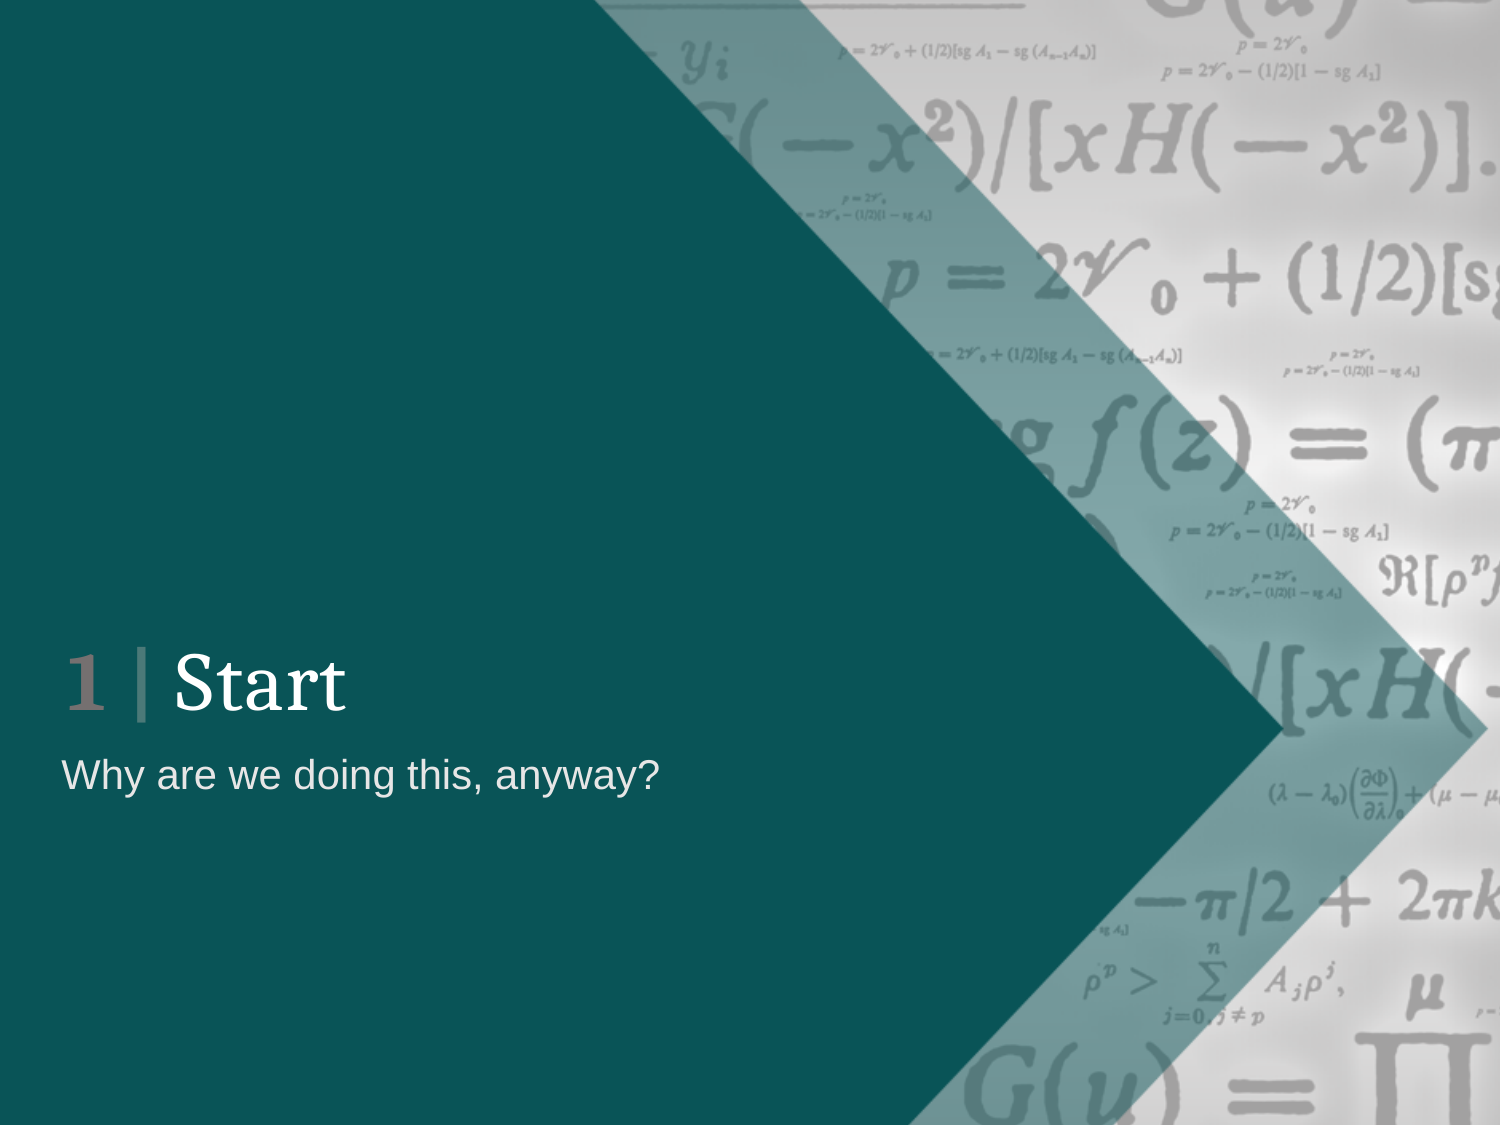

# 1 | Start
Why are we doing this, anyway?